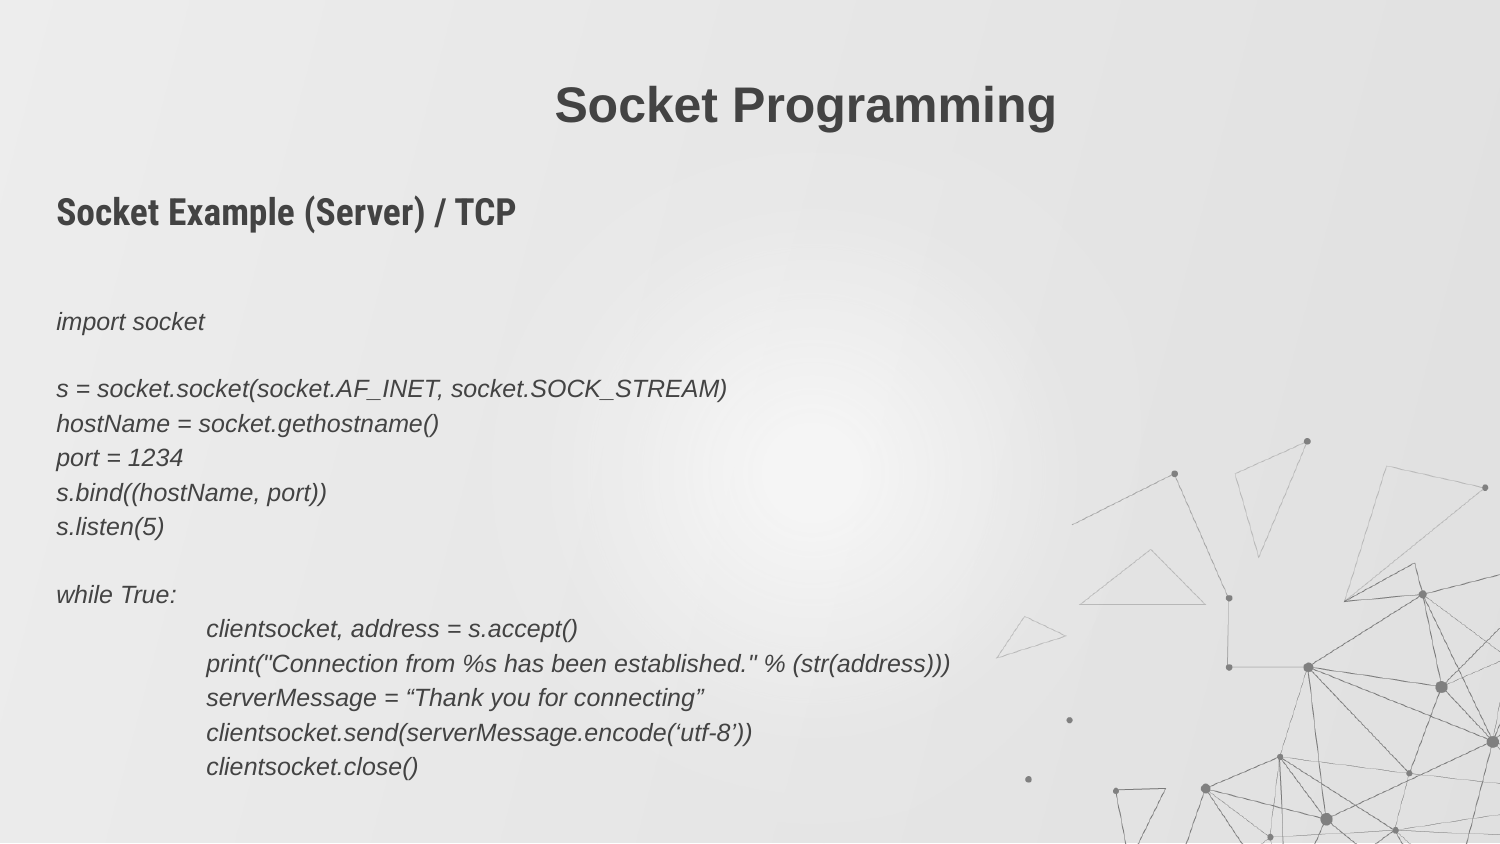

# Socket Programming
Socket Example (Server) / TCP
import socket
s = socket.socket(socket.AF_INET, socket.SOCK_STREAM)
hostName = socket.gethostname()
port = 1234
s.bind((hostName, port))
s.listen(5)
while True:
	clientsocket, address = s.accept()
	print("Connection from %s has been established." % (str(address)))
	serverMessage = “Thank you for connecting”
	clientsocket.send(serverMessage.encode(‘utf-8’))
	clientsocket.close()